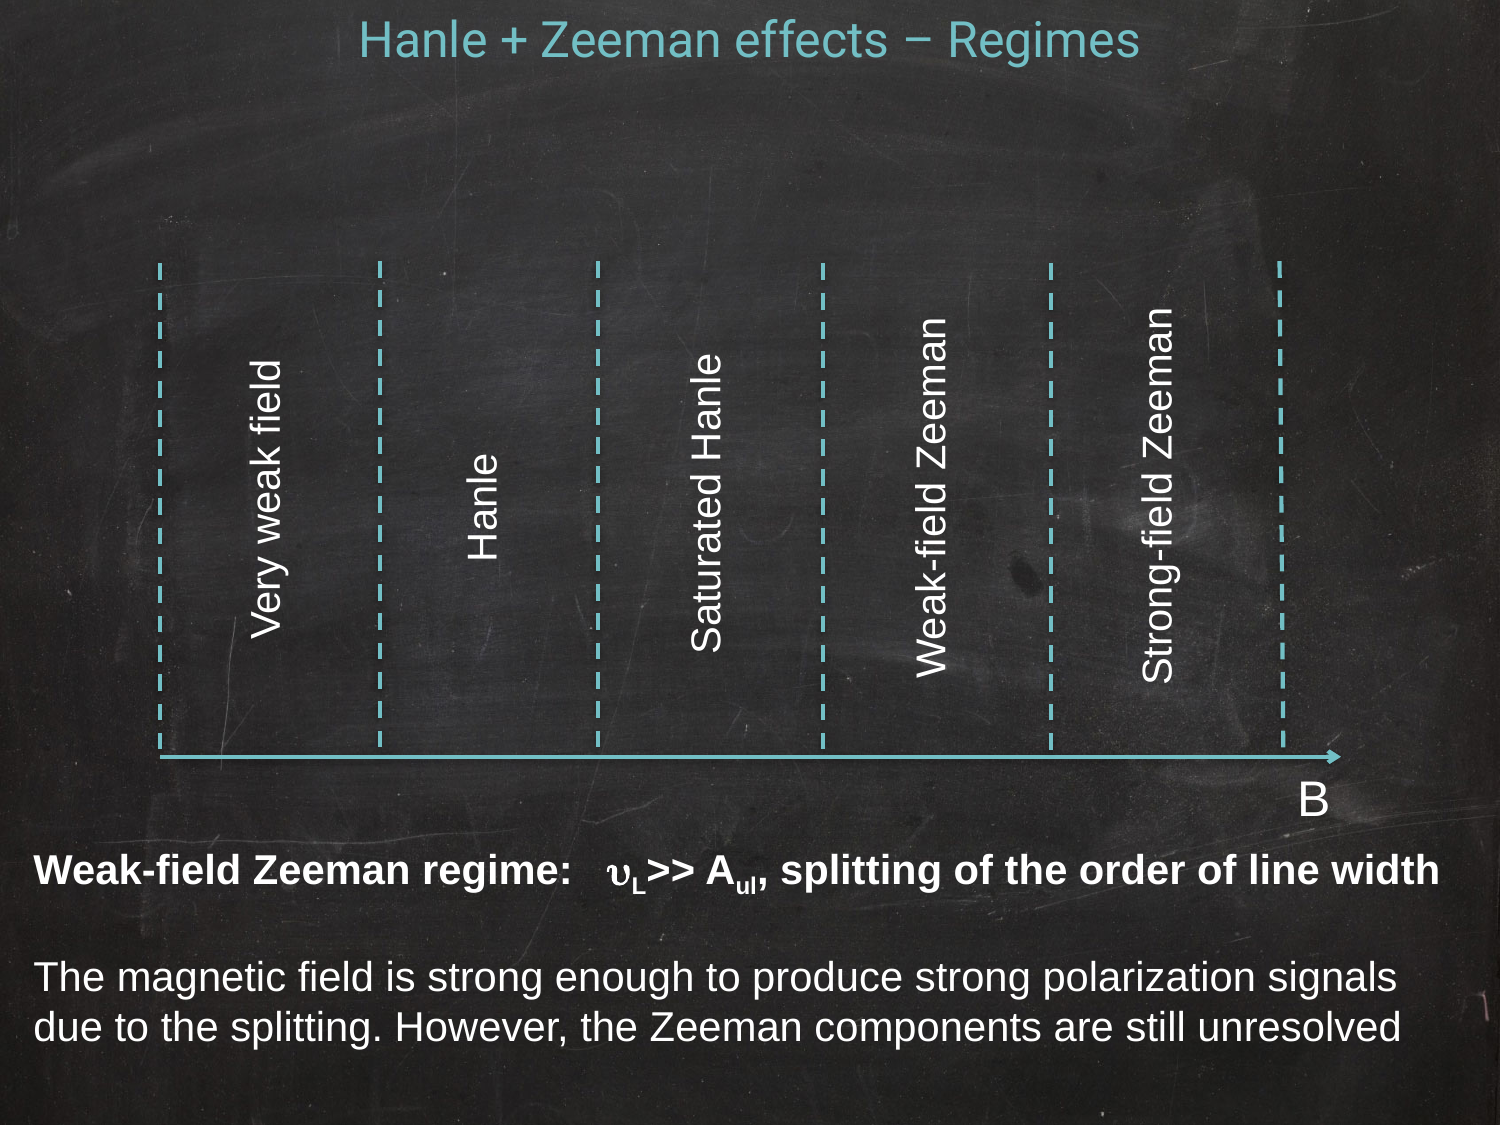

Hanle + Zeeman effects – Regimes
Strong-field Zeeman
Weak-field Zeeman
Very weak field
Saturated Hanle
Hanle
B
Weak-field Zeeman regime:   υL>> Aul, splitting of the order of line width

The magnetic field is strong enough to produce strong polarization signals
due to the splitting. However, the Zeeman components are still unresolved